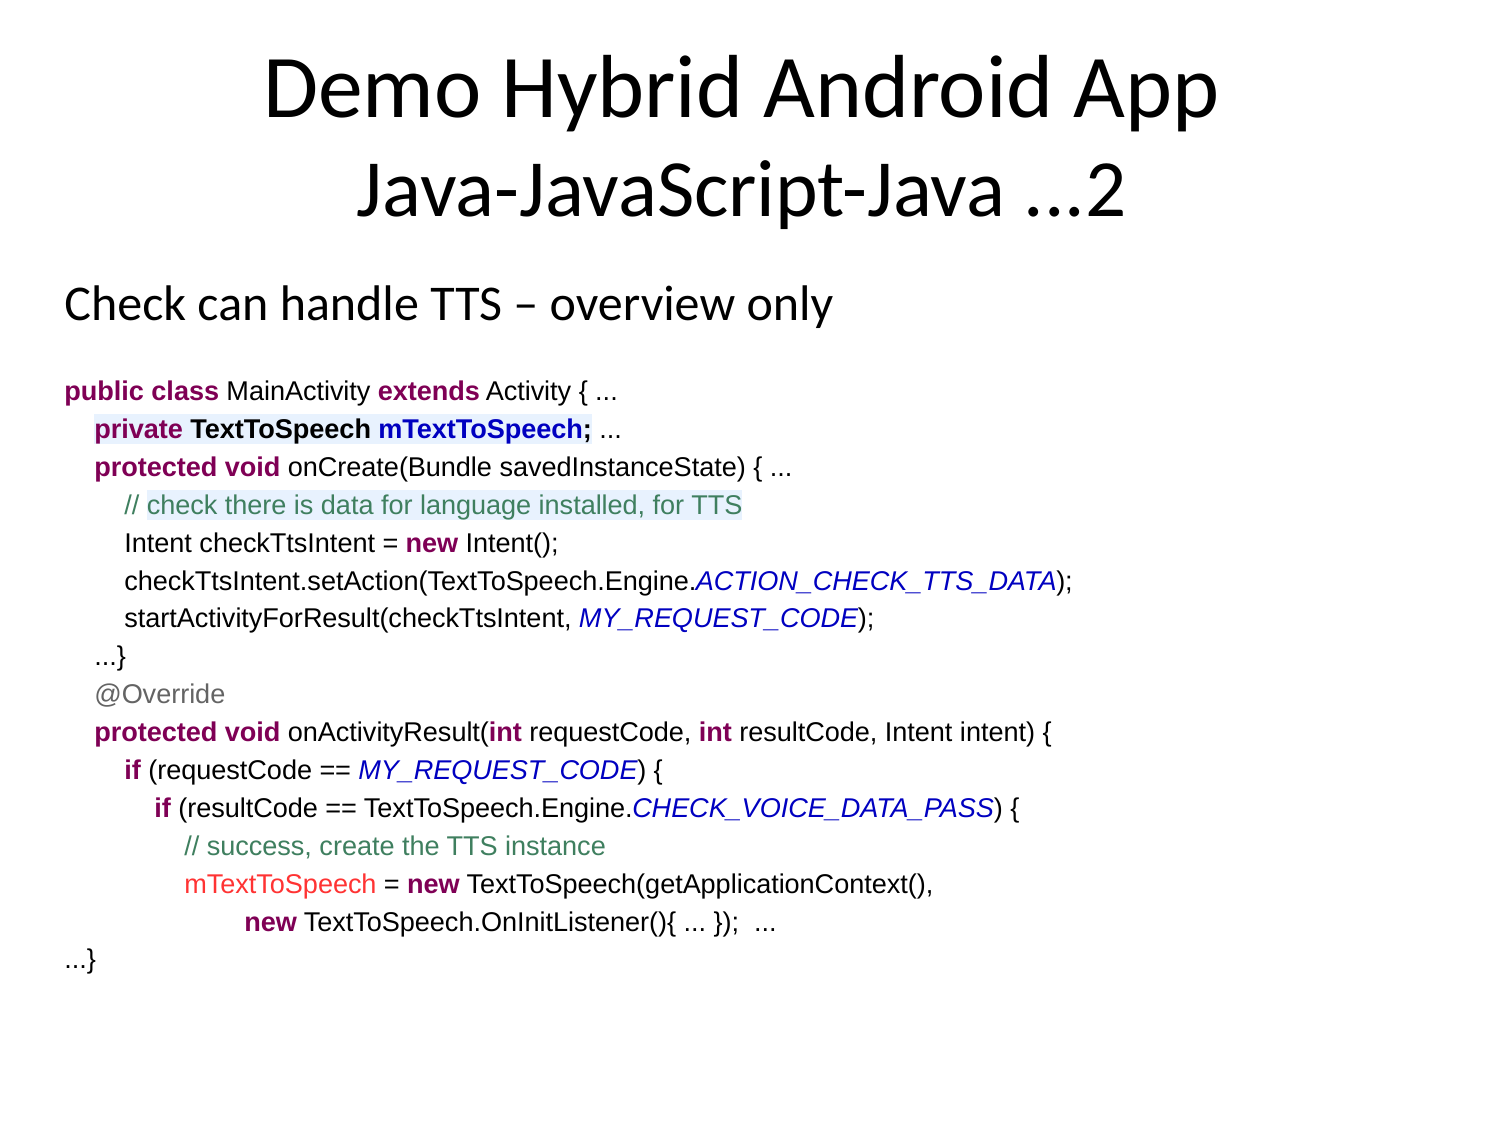

# Demo Hybrid Android App Java-JavaScript-Java ...2
Check can handle TTS – overview only

public class MainActivity extends Activity { ...
    private TextToSpeech mTextToSpeech; ...
    protected void onCreate(Bundle savedInstanceState) { ...
        // check there is data for language installed, for TTS
        Intent checkTtsIntent = new Intent();
        checkTtsIntent.setAction(TextToSpeech.Engine.ACTION_CHECK_TTS_DATA);
        startActivityForResult(checkTtsIntent, MY_REQUEST_CODE);
    ...}
    @Override
    protected void onActivityResult(int requestCode, int resultCode, Intent intent) {
        if (requestCode == MY_REQUEST_CODE) {
            if (resultCode == TextToSpeech.Engine.CHECK_VOICE_DATA_PASS) {
                // success, create the TTS instance
                mTextToSpeech = new TextToSpeech(getApplicationContext(),
                        new TextToSpeech.OnInitListener(){ ... });  ...
...}